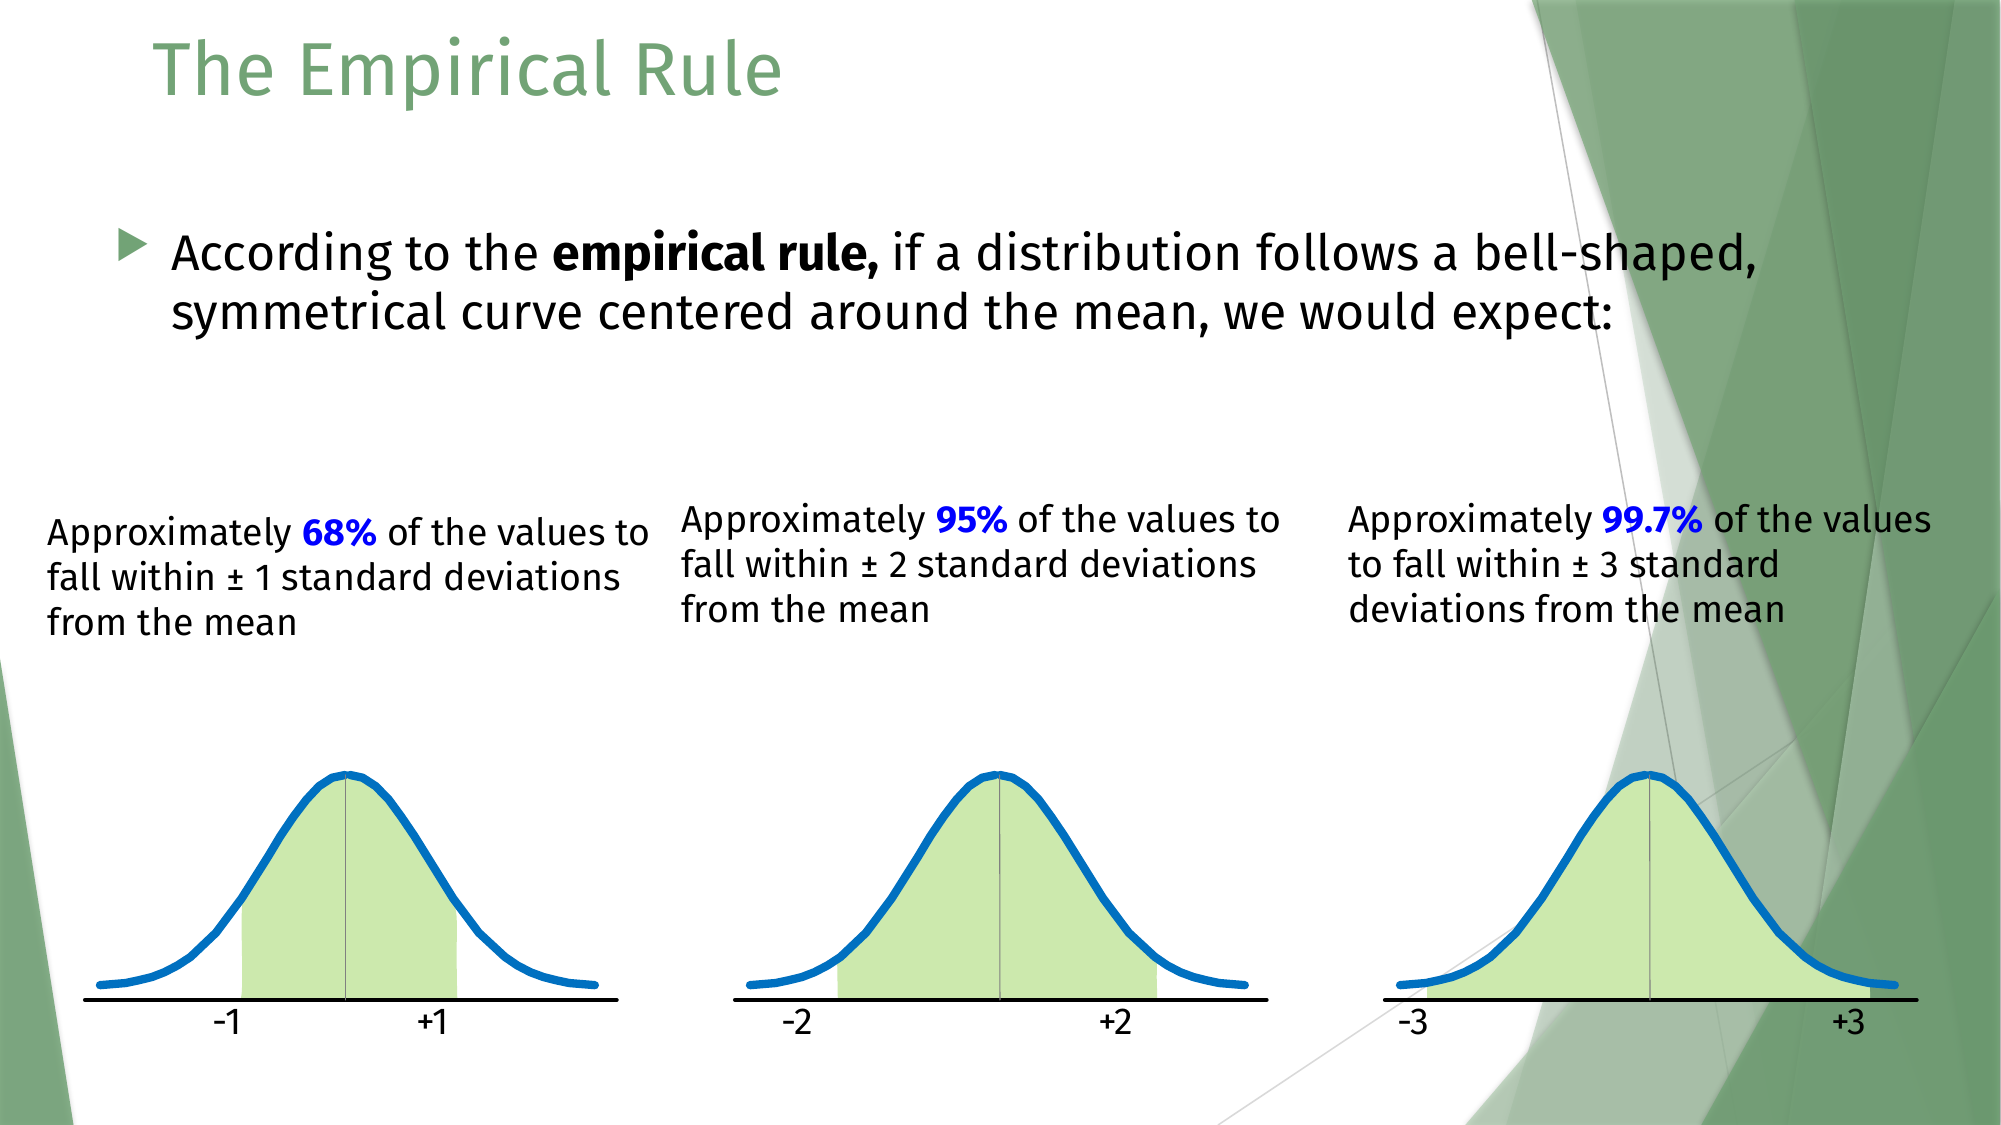

# The Empirical Rule
According to the empirical rule, if a distribution follows a bell-shaped, symmetrical curve centered around the mean, we would expect:
Approximately 99.7% of the values to fall within ± 3 standard deviations from the mean
Approximately 95% of the values to fall within ± 2 standard deviations from the mean
Approximately 68% of the values to fall within ± 1 standard deviations from the mean

-1
+1
-2
+2
-3
+3